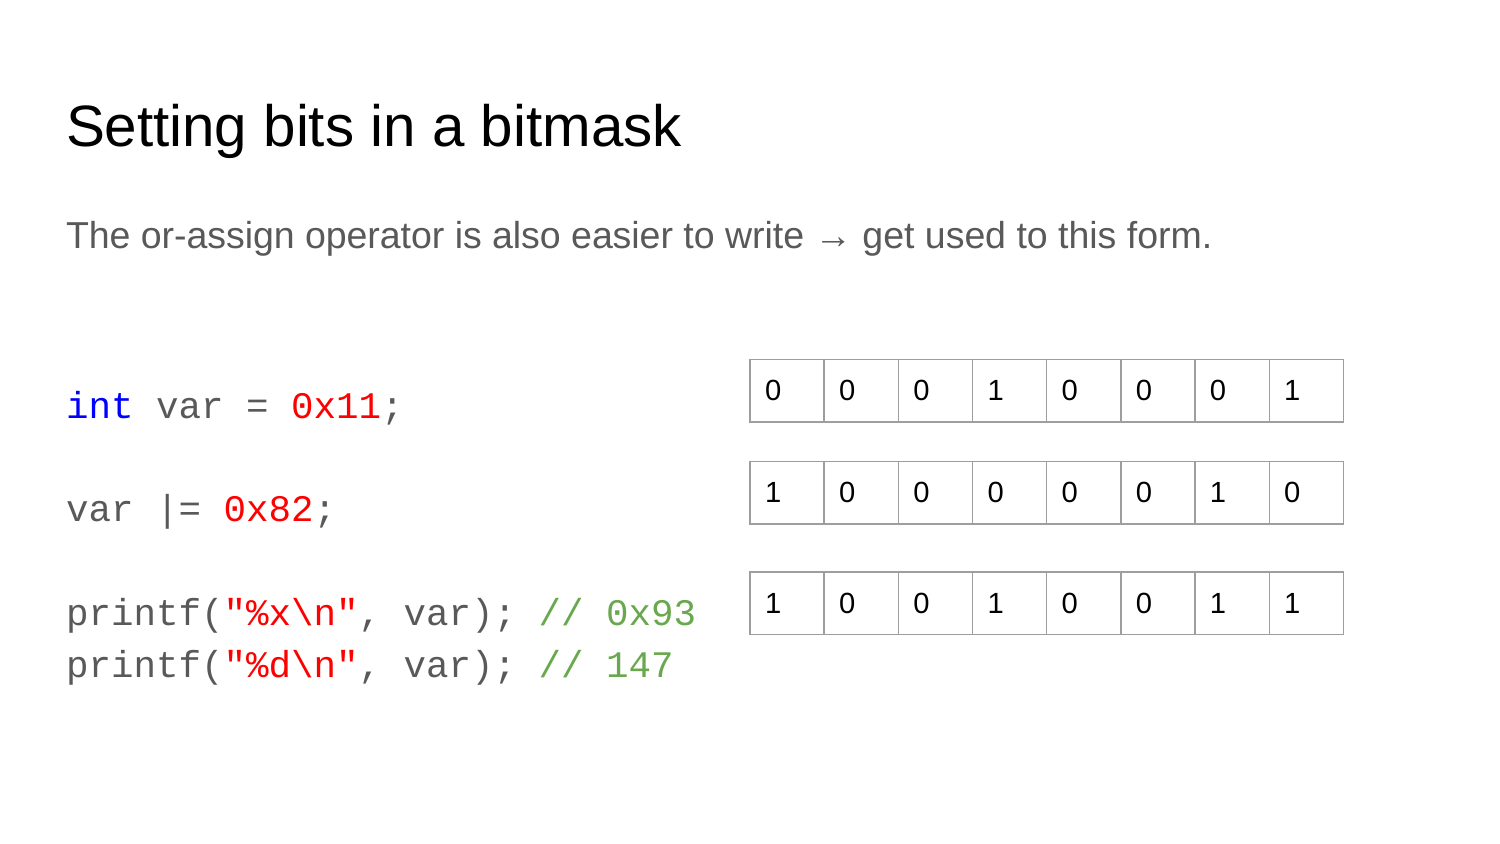

# Setting bits in a bitmask
The or-assign operator is also easier to write → get used to this form.

int var = 0x11;
var |= 0x82;
printf("%x\n", var); // 0x93
printf("%d\n", var); // 147
| 0 | 0 | 0 | 1 | 0 | 0 | 0 | 1 |
| --- | --- | --- | --- | --- | --- | --- | --- |
| 1 | 0 | 0 | 0 | 0 | 0 | 1 | 0 |
| --- | --- | --- | --- | --- | --- | --- | --- |
| 1 | 0 | 0 | 1 | 0 | 0 | 1 | 1 |
| --- | --- | --- | --- | --- | --- | --- | --- |